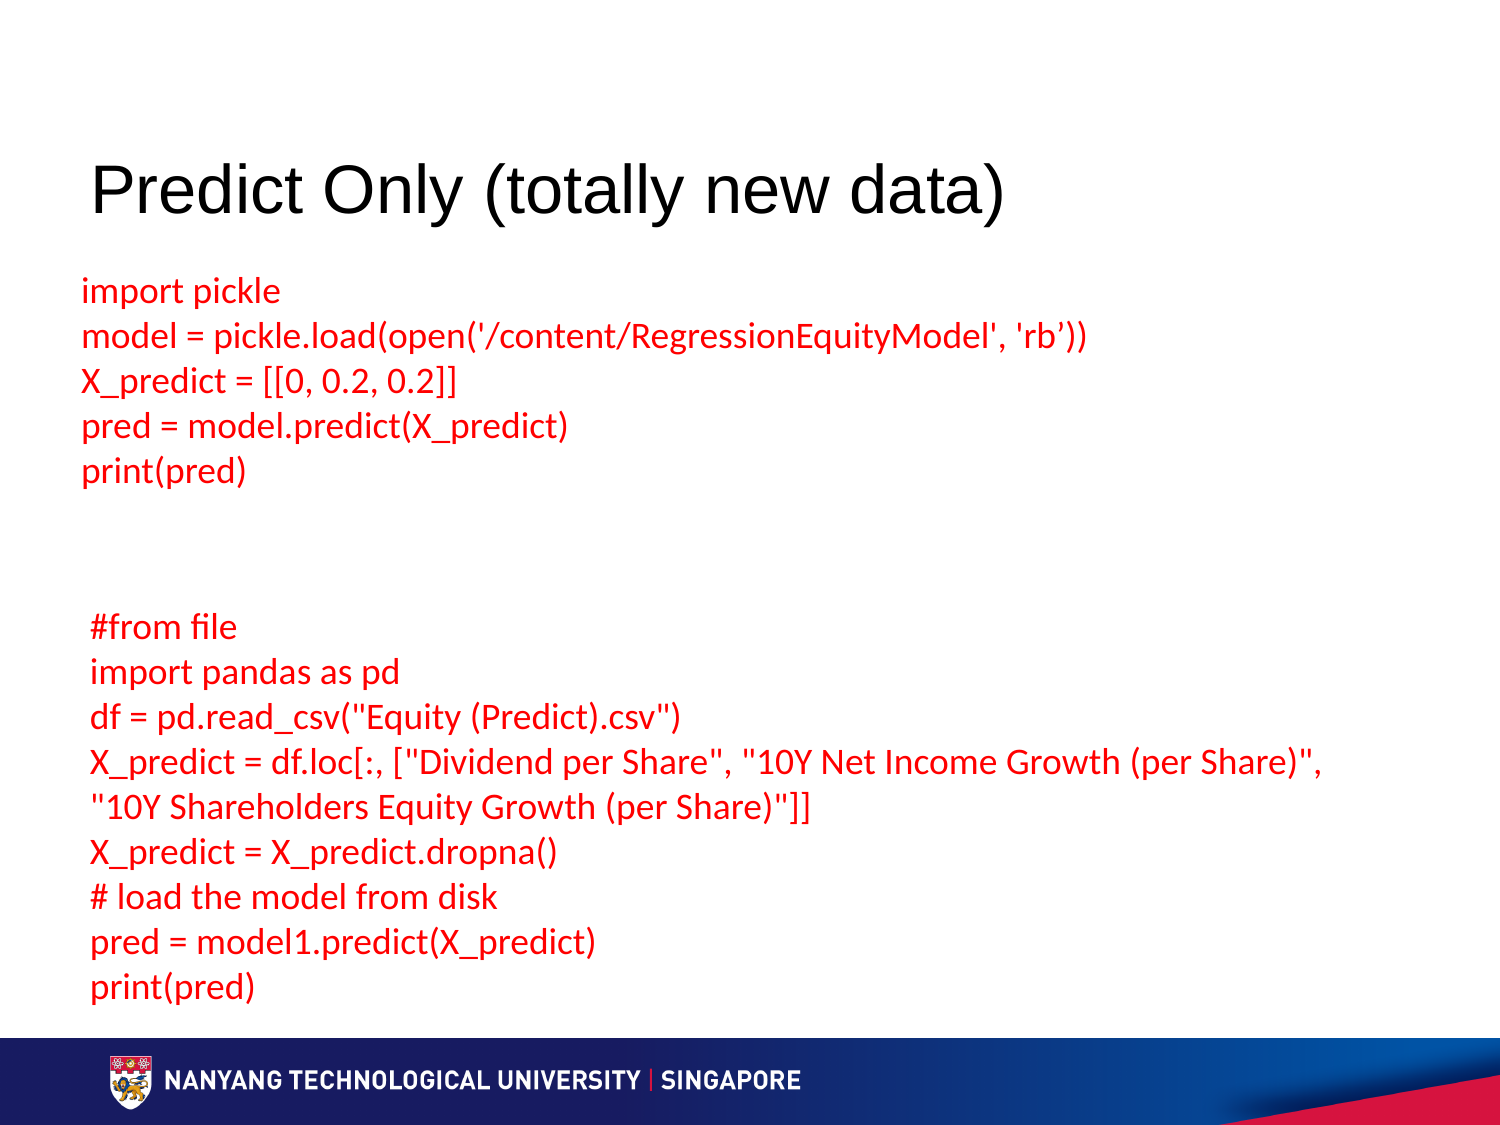

# Predict Only (totally new data)
import pickle
model = pickle.load(open('/content/RegressionEquityModel', 'rb’))
X_predict = [[0, 0.2, 0.2]]
pred = model.predict(X_predict)
print(pred)
#from file
import pandas as pd
df = pd.read_csv("Equity (Predict).csv")
X_predict = df.loc[:, ["Dividend per Share", "10Y Net Income Growth (per Share)", "10Y Shareholders Equity Growth (per Share)"]]
X_predict = X_predict.dropna()
# load the model from disk
pred = model1.predict(X_predict)
print(pred)